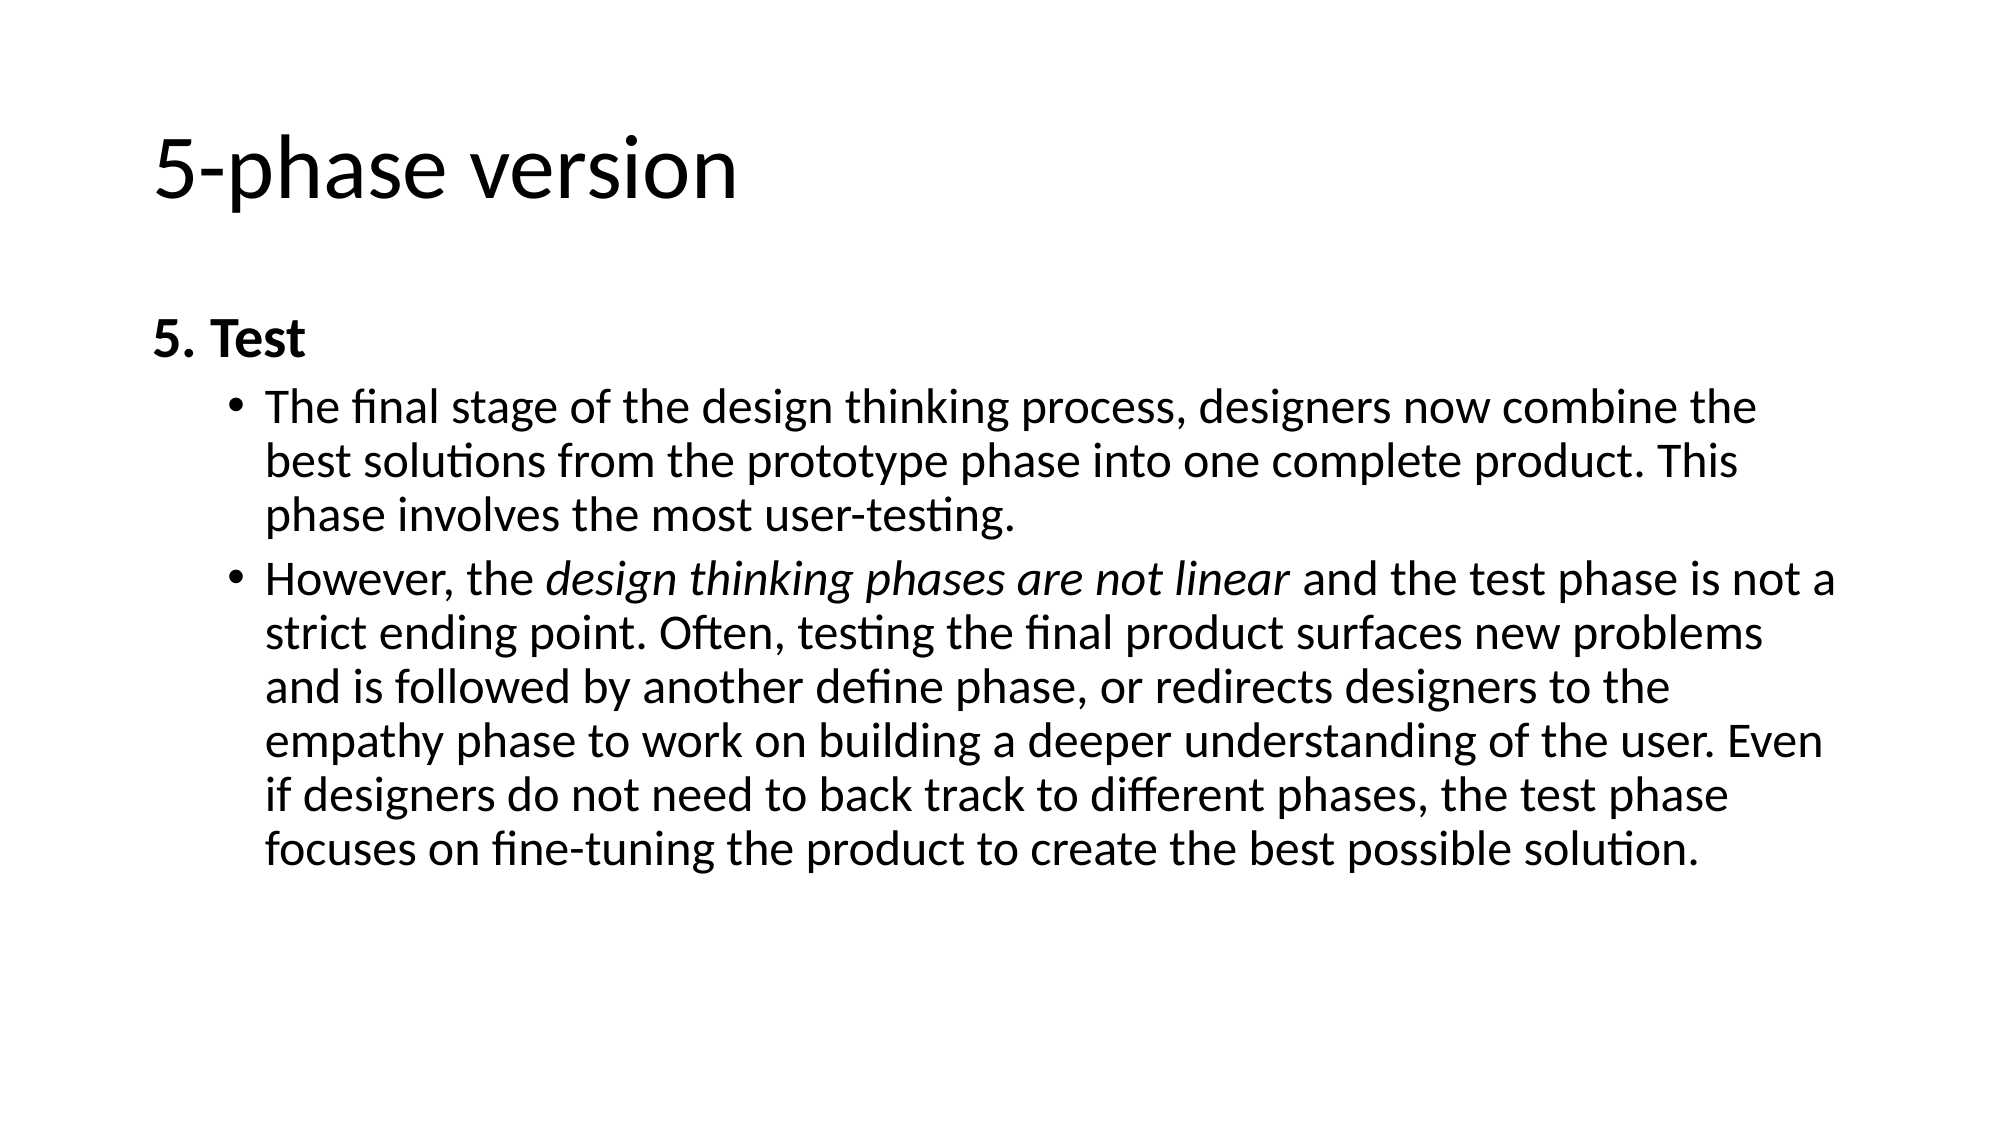

# 5-phase version
5. Test
The final stage of the design thinking process, designers now combine the best solutions from the prototype phase into one complete product. This phase involves the most user-testing.
However, the design thinking phases are not linear and the test phase is not a strict ending point. Often, testing the final product surfaces new problems and is followed by another define phase, or redirects designers to the empathy phase to work on building a deeper understanding of the user. Even if designers do not need to back track to different phases, the test phase focuses on fine-tuning the product to create the best possible solution.